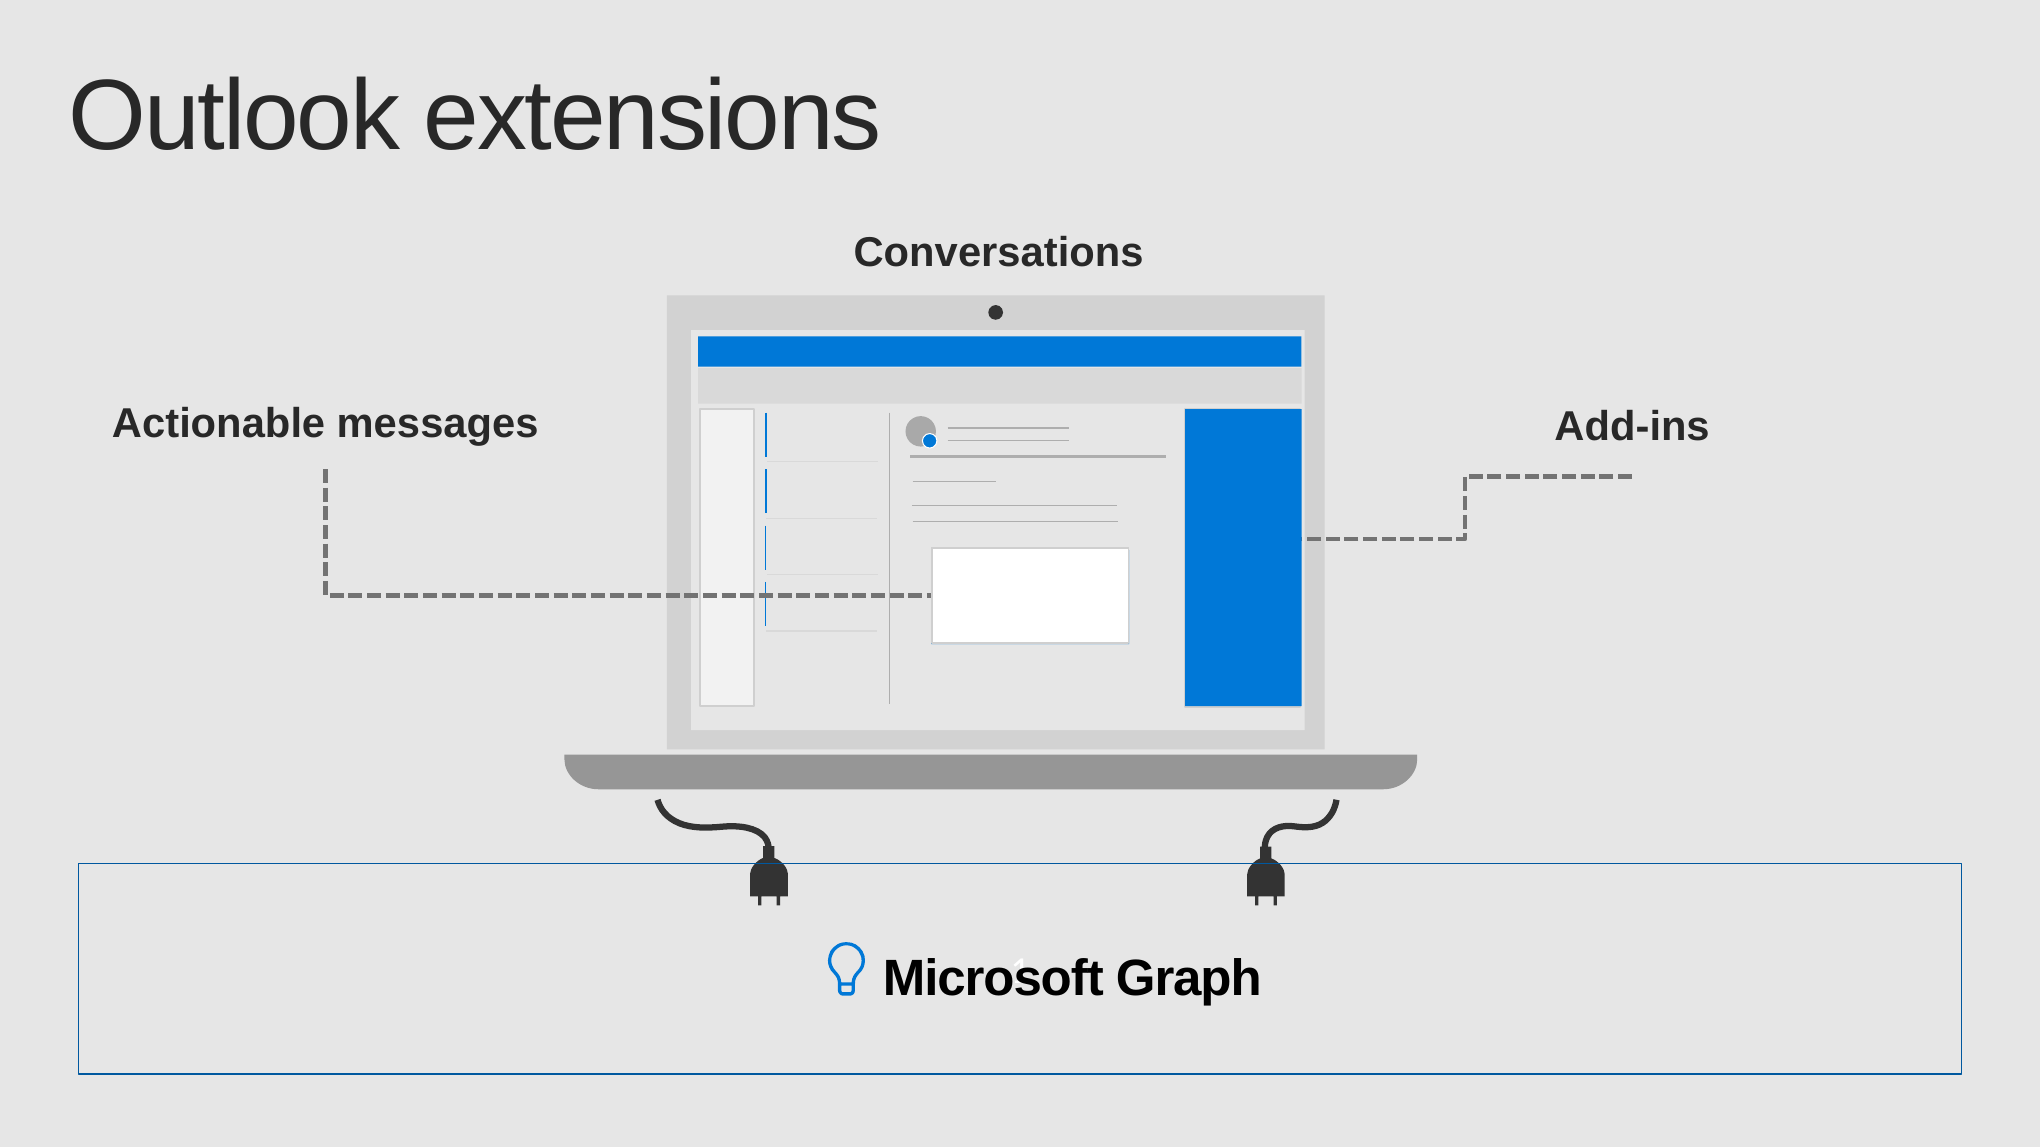

# Outlook extensions
Conversations

Actionable messages

Add-ins

1
Microsoft Graph